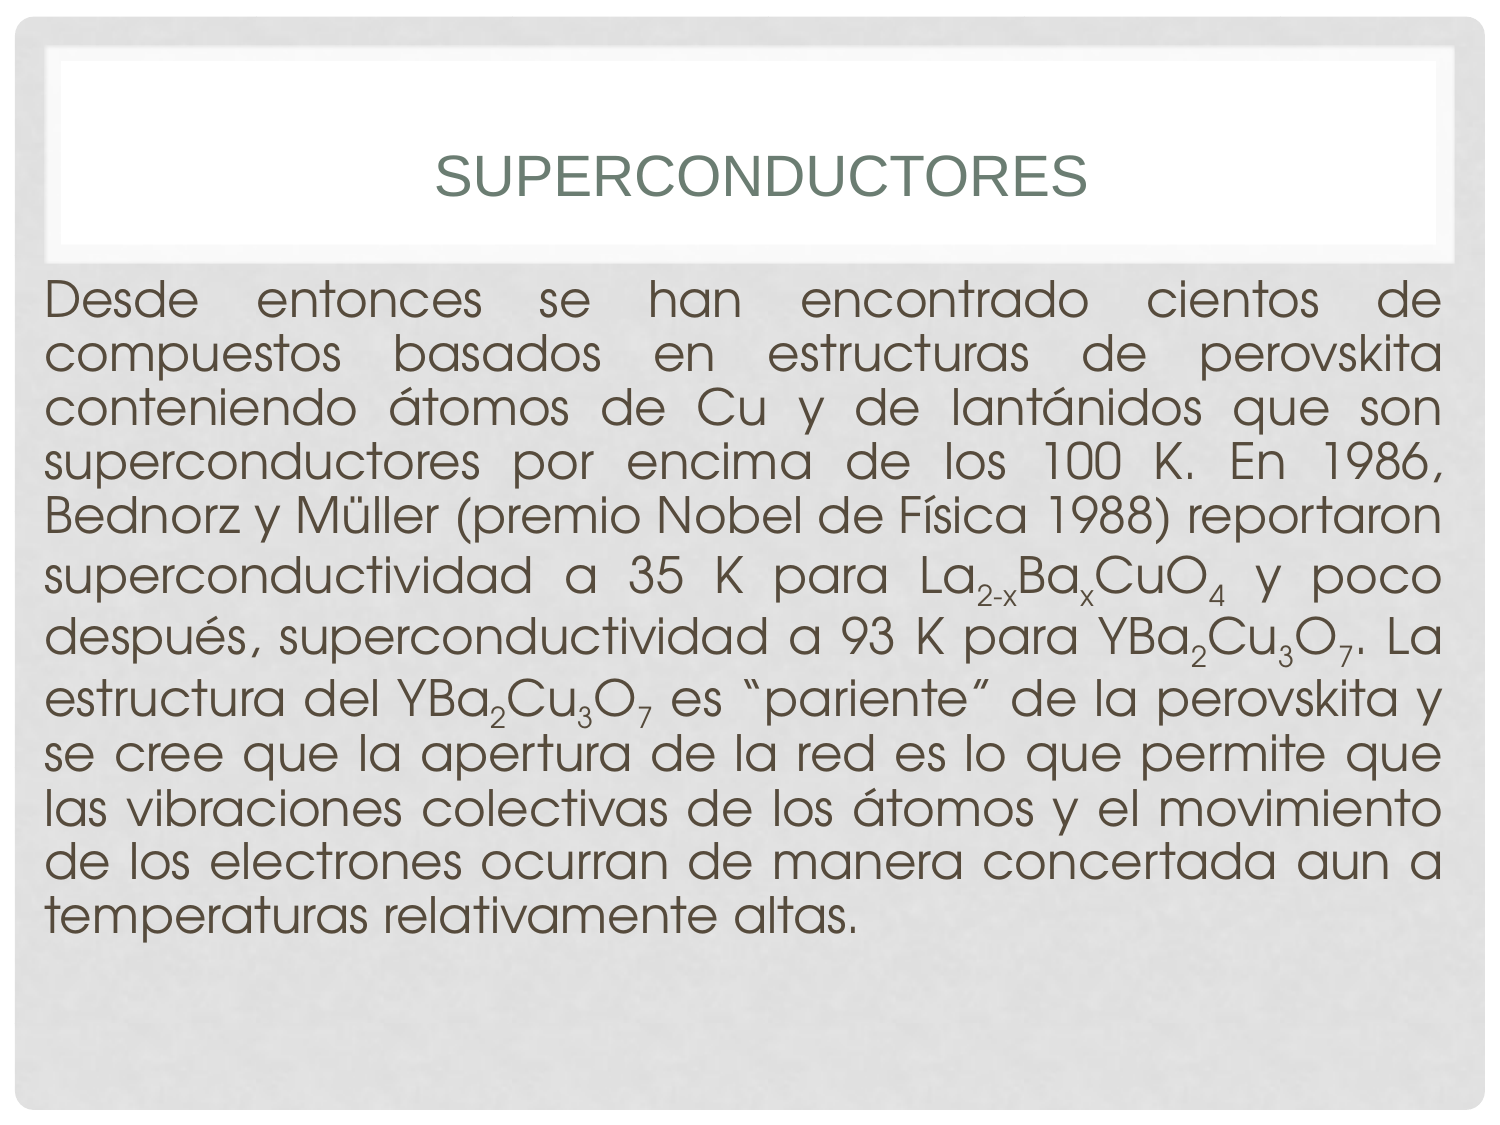

# SUPERCONDUCTORES

Desde entonces se han encontrado cientos de compuestos basados en estructuras de perovskita conteniendo átomos de Cu y de lantánidos que son superconductores por encima de los 100 K. En 1986, Bednorz y Müller (premio Nobel de Física 1988) reportaron superconductividad a 35 K para La2-xBaxCuO4 y poco después, superconductividad a 93 K para YBa2Cu3O7. La estructura del YBa2Cu3O7 es “pariente” de la perovskita y se cree que la apertura de la red es lo que permite que las vibraciones colectivas de los átomos y el movimiento de los electrones ocurran de manera concertada aun a temperaturas relativamente altas.